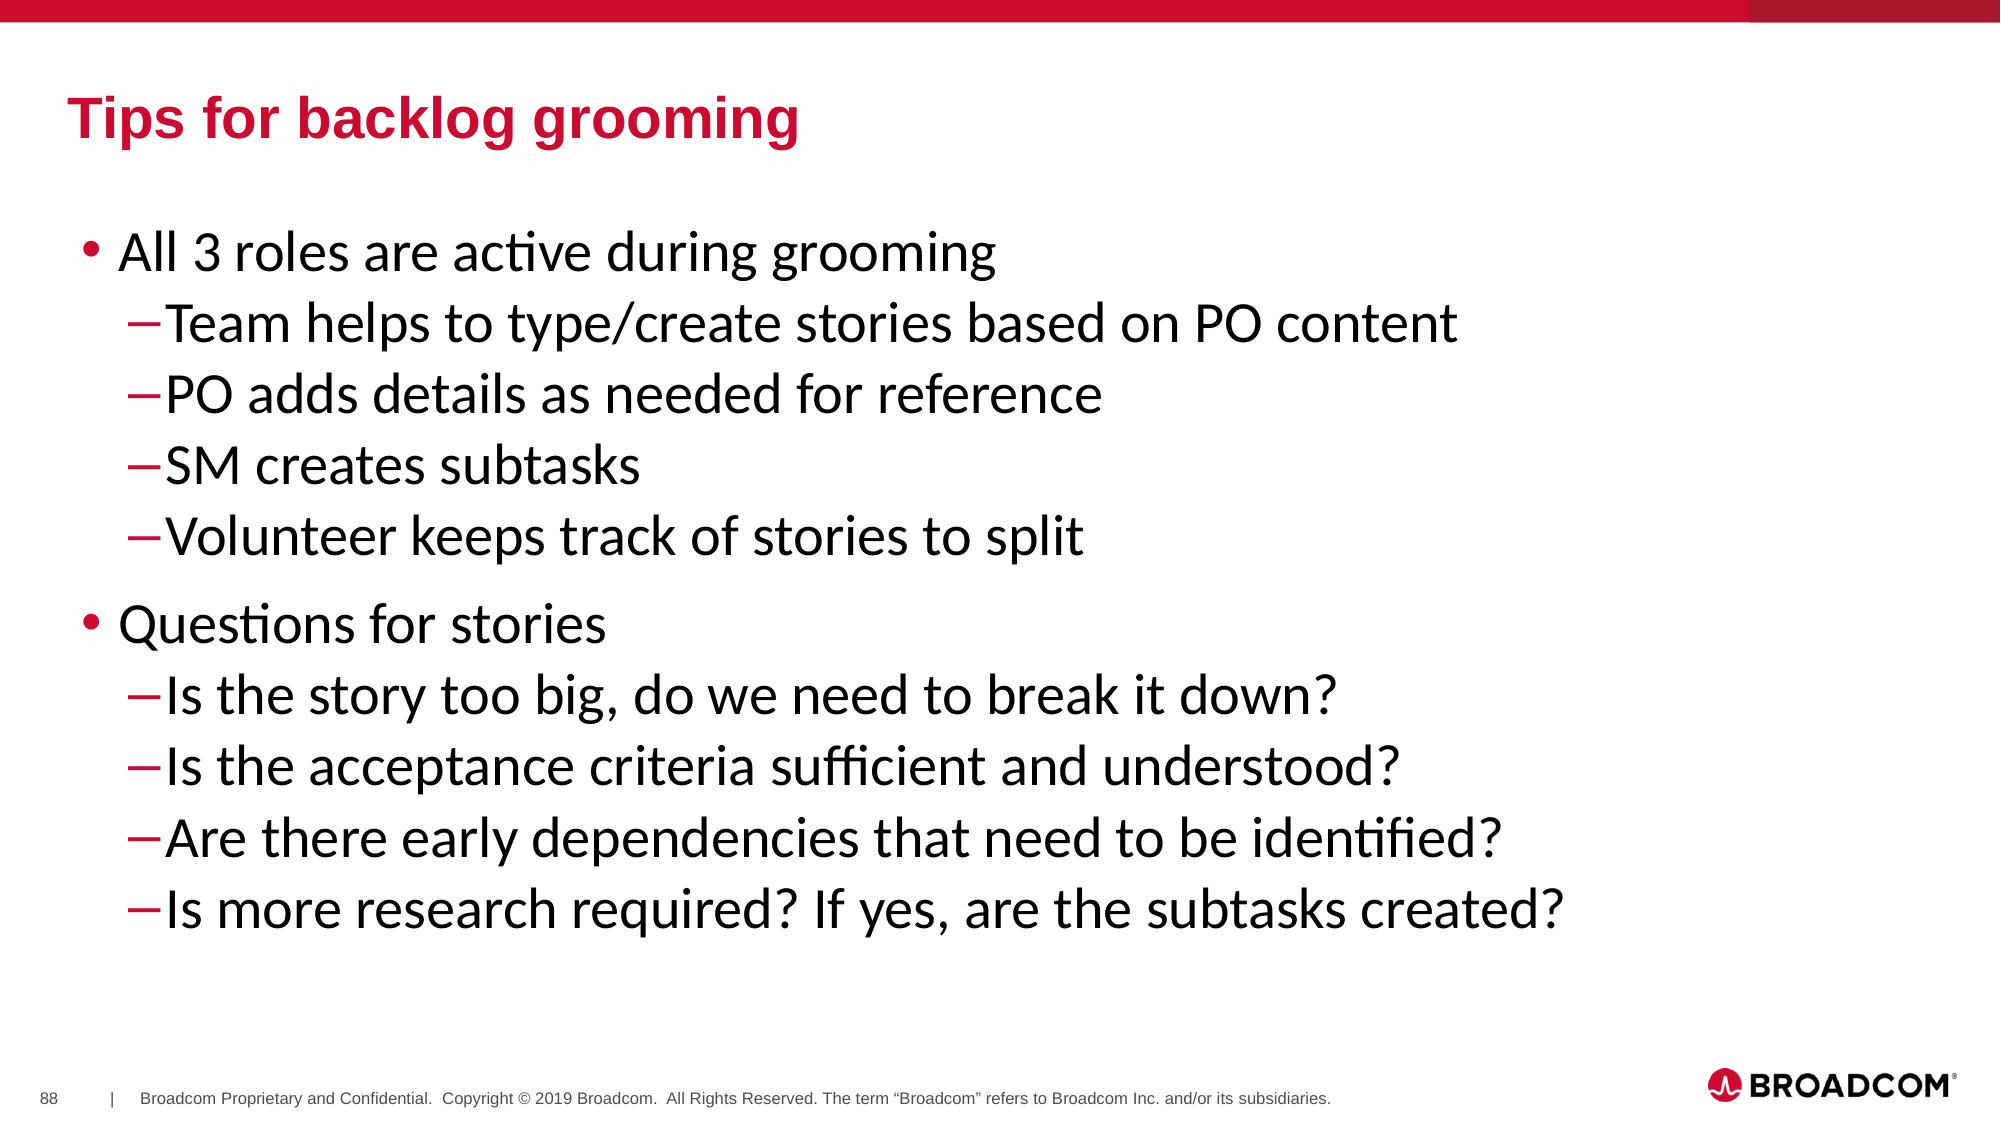

# Tips for backlog grooming
All 3 roles are active during grooming
Team helps to type/create stories based on PO content
PO adds details as needed for reference
SM creates subtasks
Volunteer keeps track of stories to split
Questions for stories
Is the story too big, do we need to break it down?
Is the acceptance criteria sufficient and understood?
Are there early dependencies that need to be identified?
Is more research required? If yes, are the subtasks created?